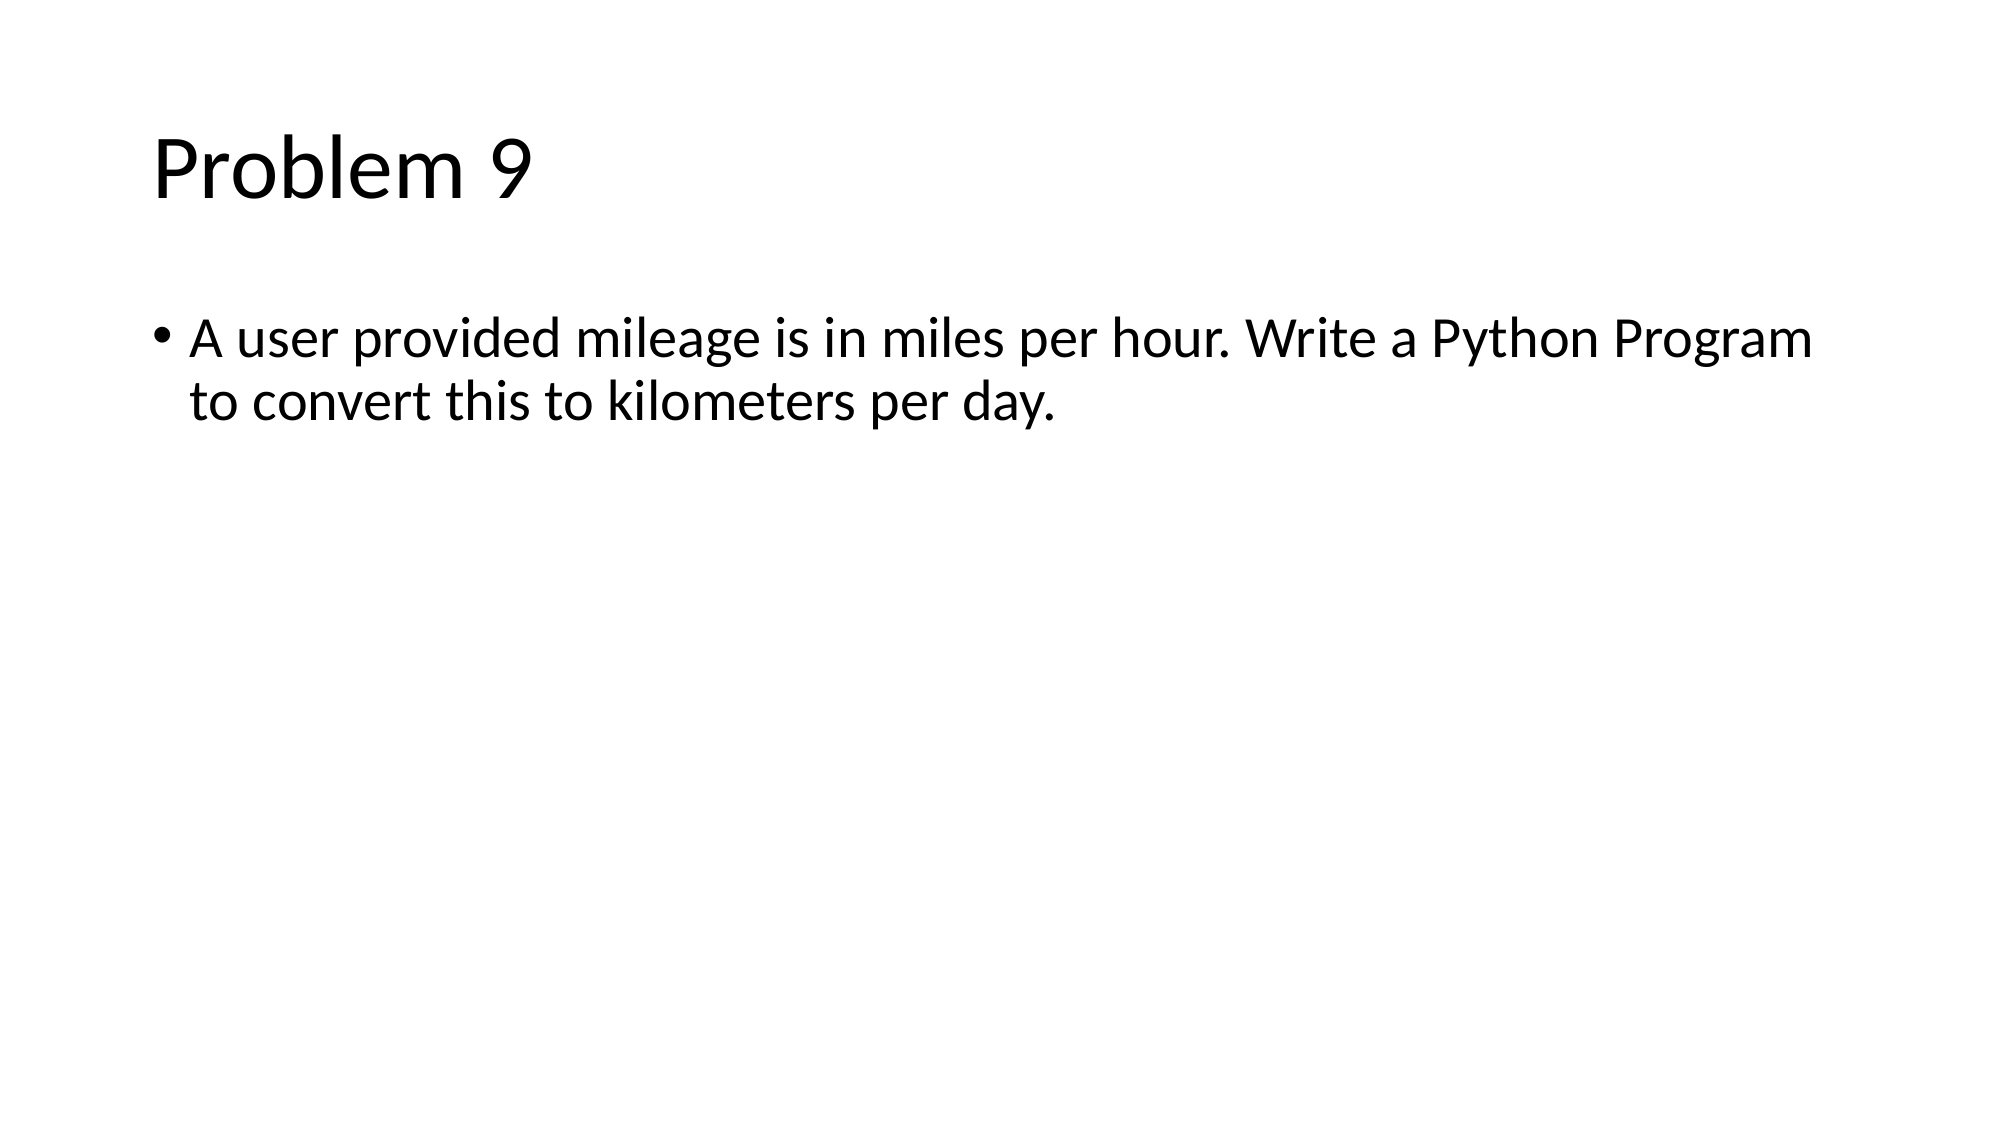

# Problem 9
A user provided mileage is in miles per hour. Write a Python Program to convert this to kilometers per day.